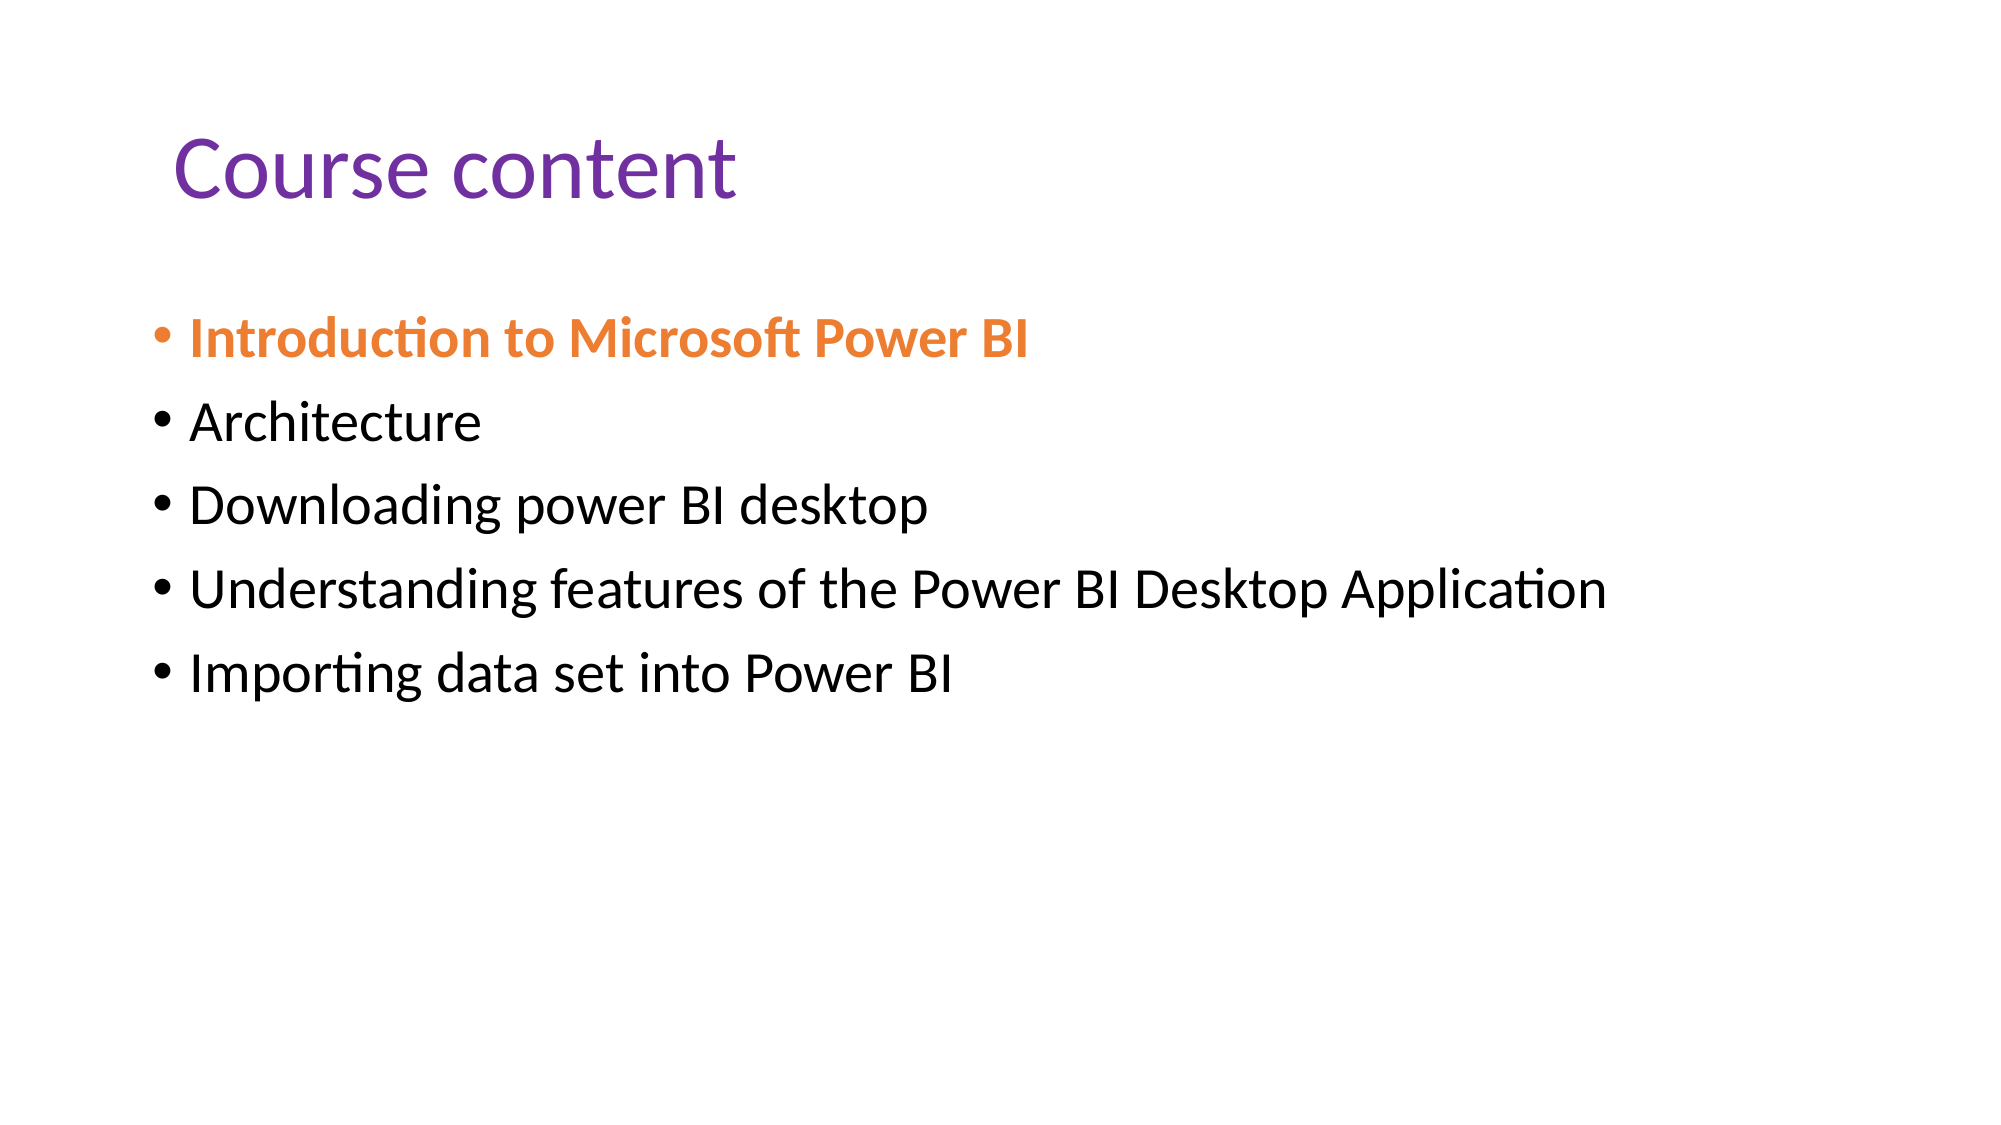

# Course content
Introduction to Microsoft Power BI
Architecture
Downloading power BI desktop
Understanding features of the Power BI Desktop Application
Importing data set into Power BI